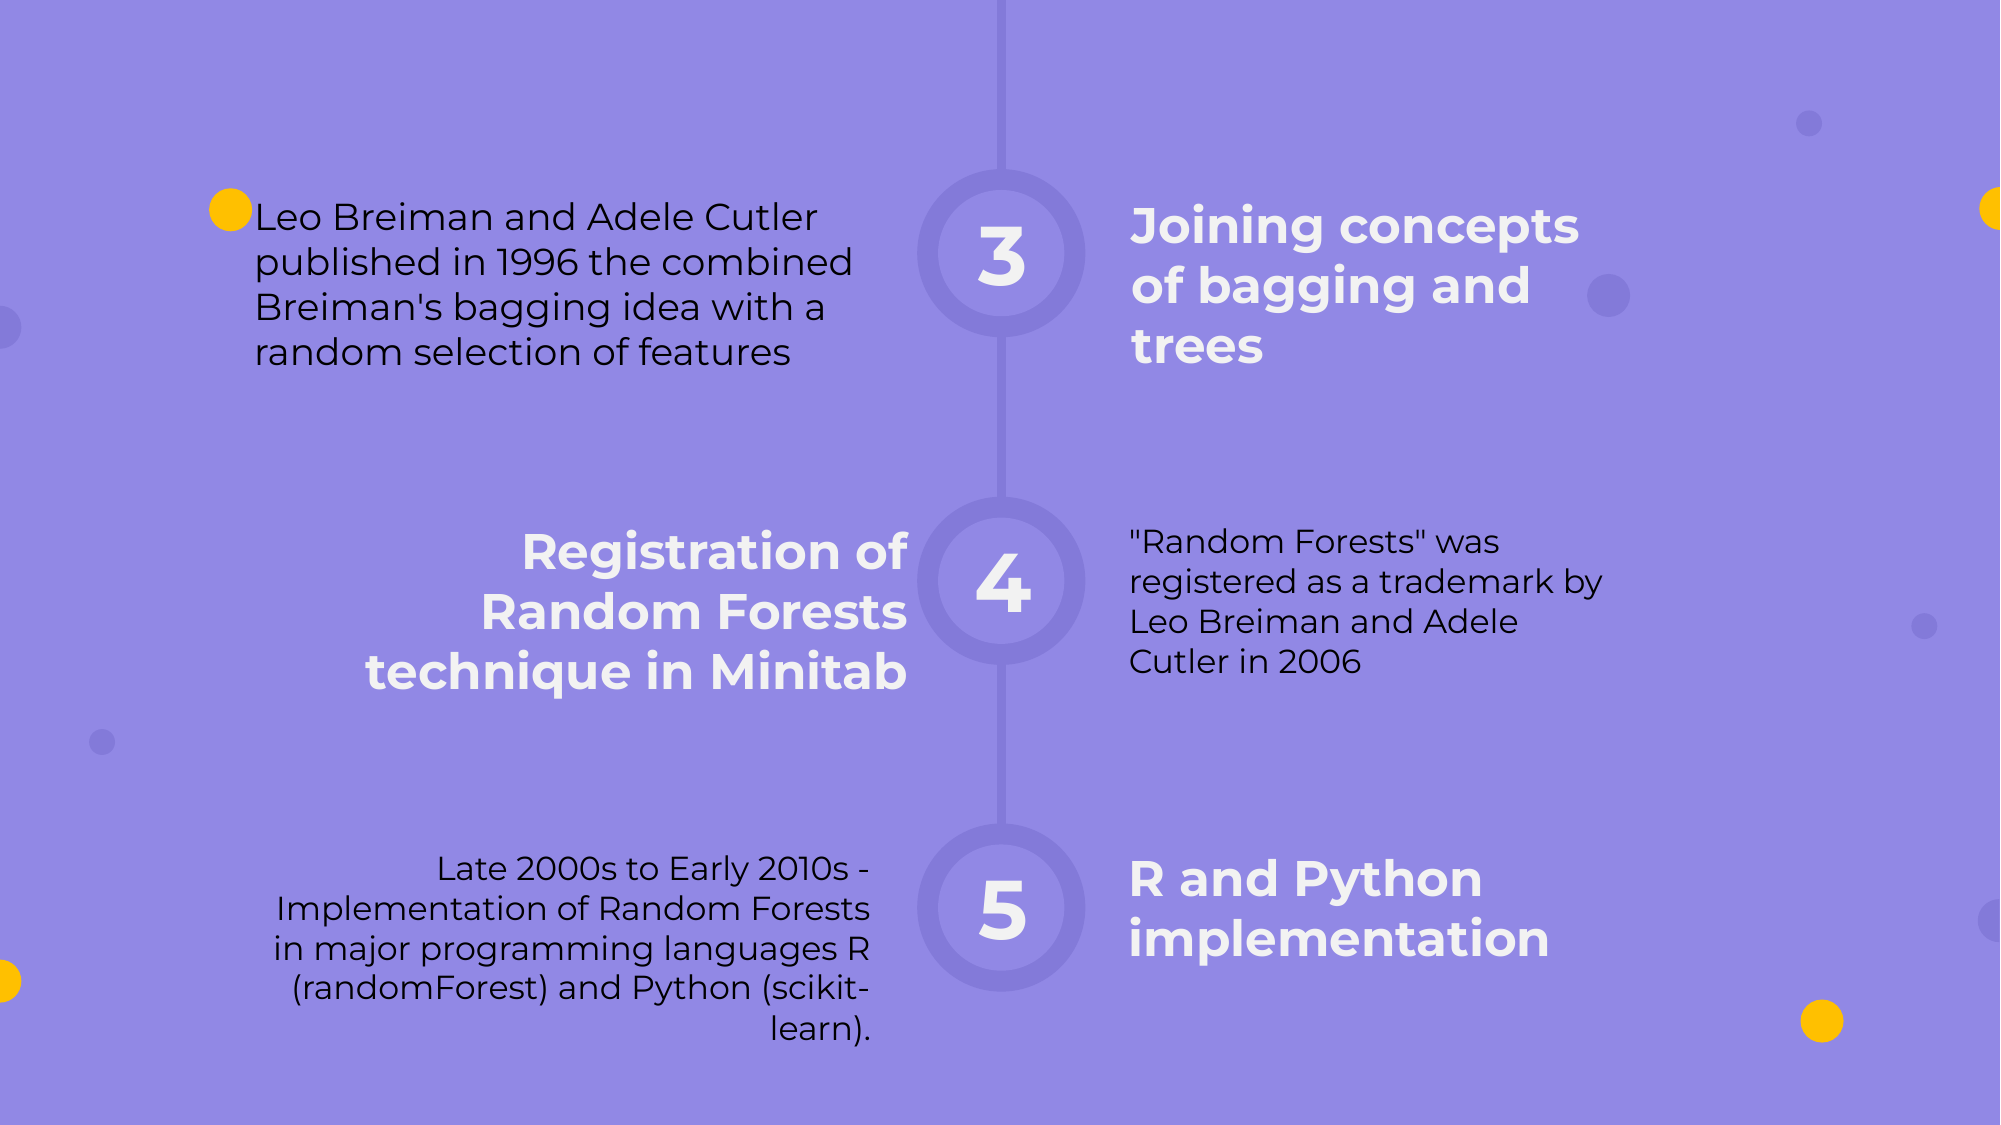

Leo Breiman and Adele Cutler published in 1996 the combined Breiman's bagging idea with a random selection of features
Joining concepts of bagging and trees

3

Registration of Random Forests technique in Minitab
"Random Forests" was registered as a trademark by Leo Breiman and Adele Cutler in 2006

4

Late 2000s to Early 2010s - Implementation of Random Forests in major programming languages R (randomForest) and Python (scikit-learn).
R and Python implementation

5